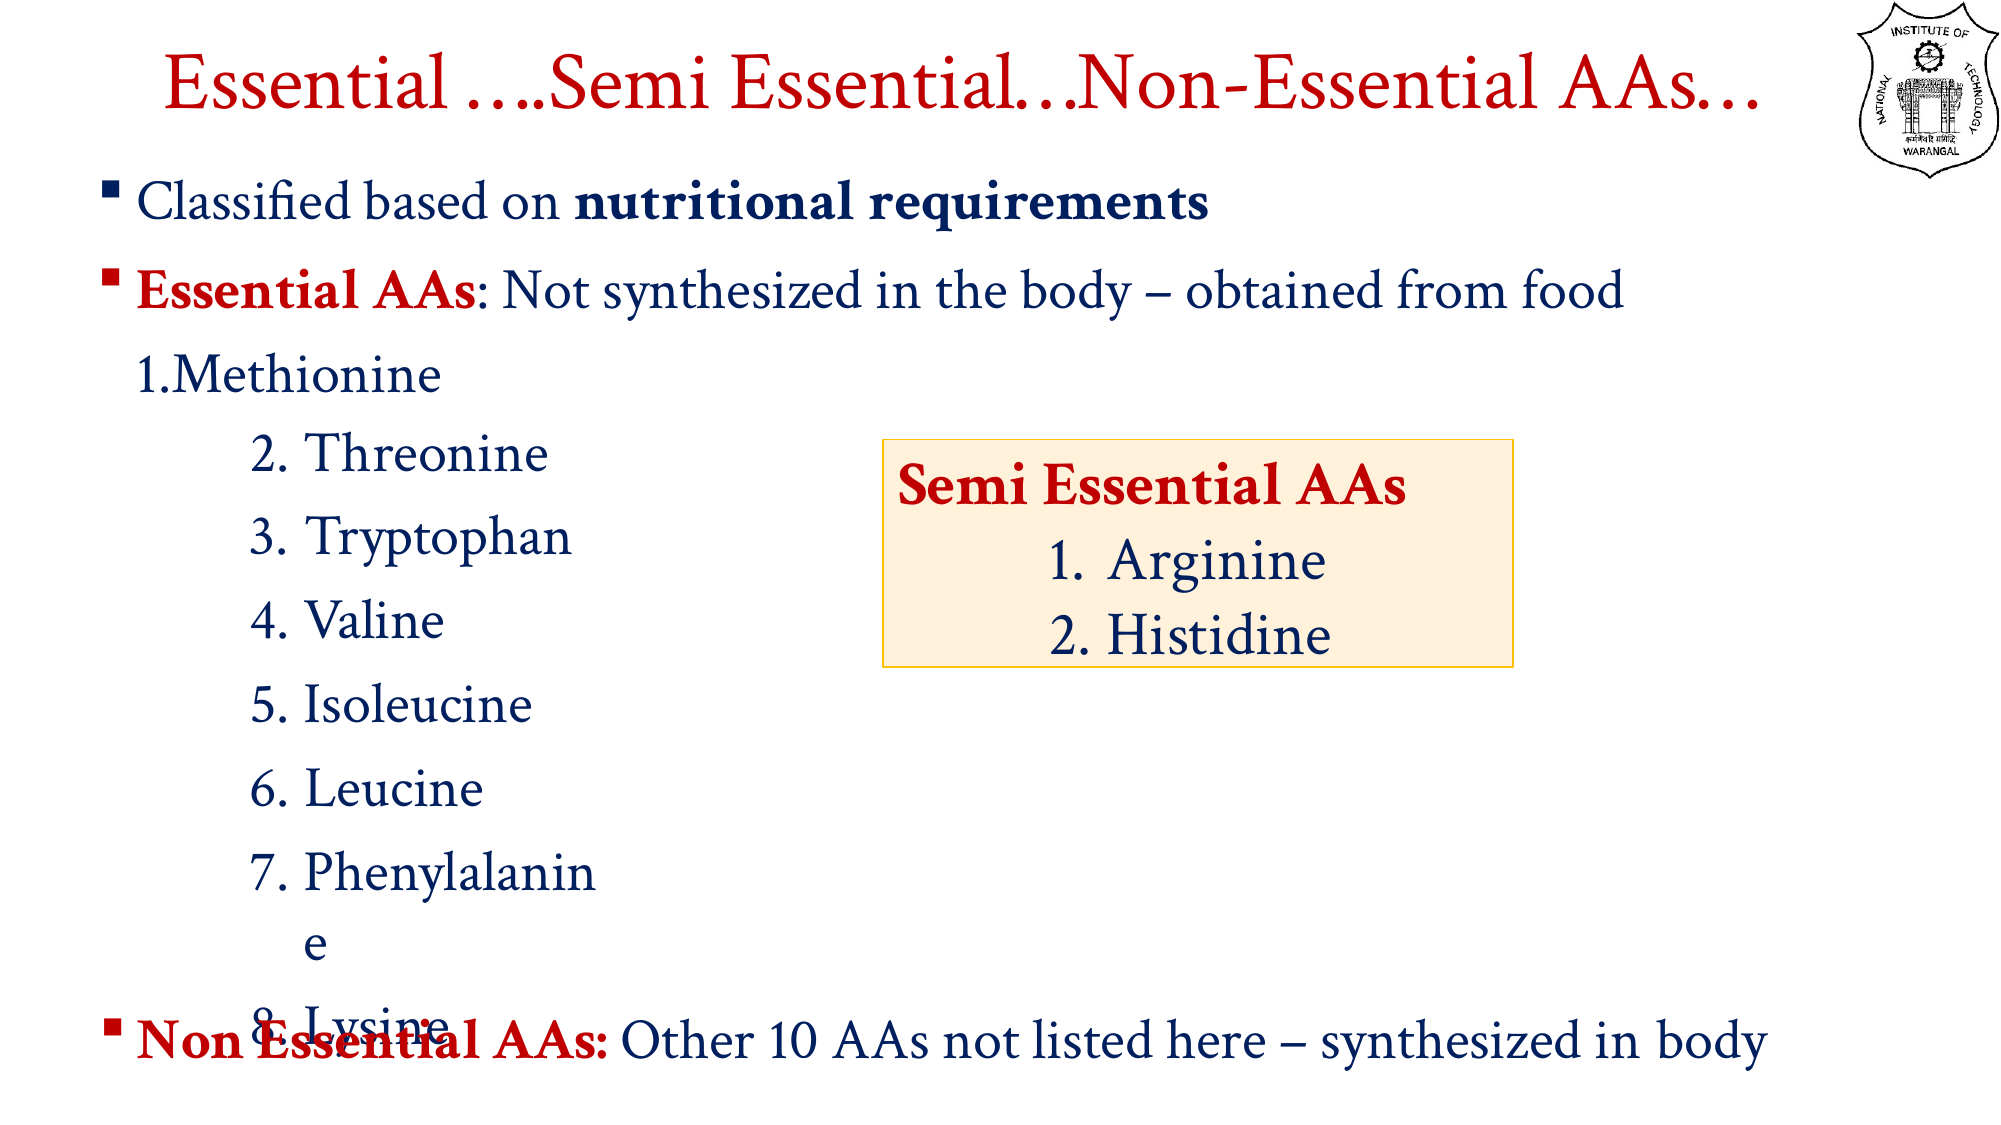

# Essential ….Semi Essential…Non-Essential AAs…
Classified based on nutritional requirements
Essential AAs: Not synthesized in the body – obtained from food  1.Methionine
Threonine
Tryptophan
Valine
Isoleucine
Leucine
Phenylalanine
Lysine
Semi Essential AAs
Arginine
Histidine
Non Essential AAs: Other 10 AAs not listed here – synthesized in body